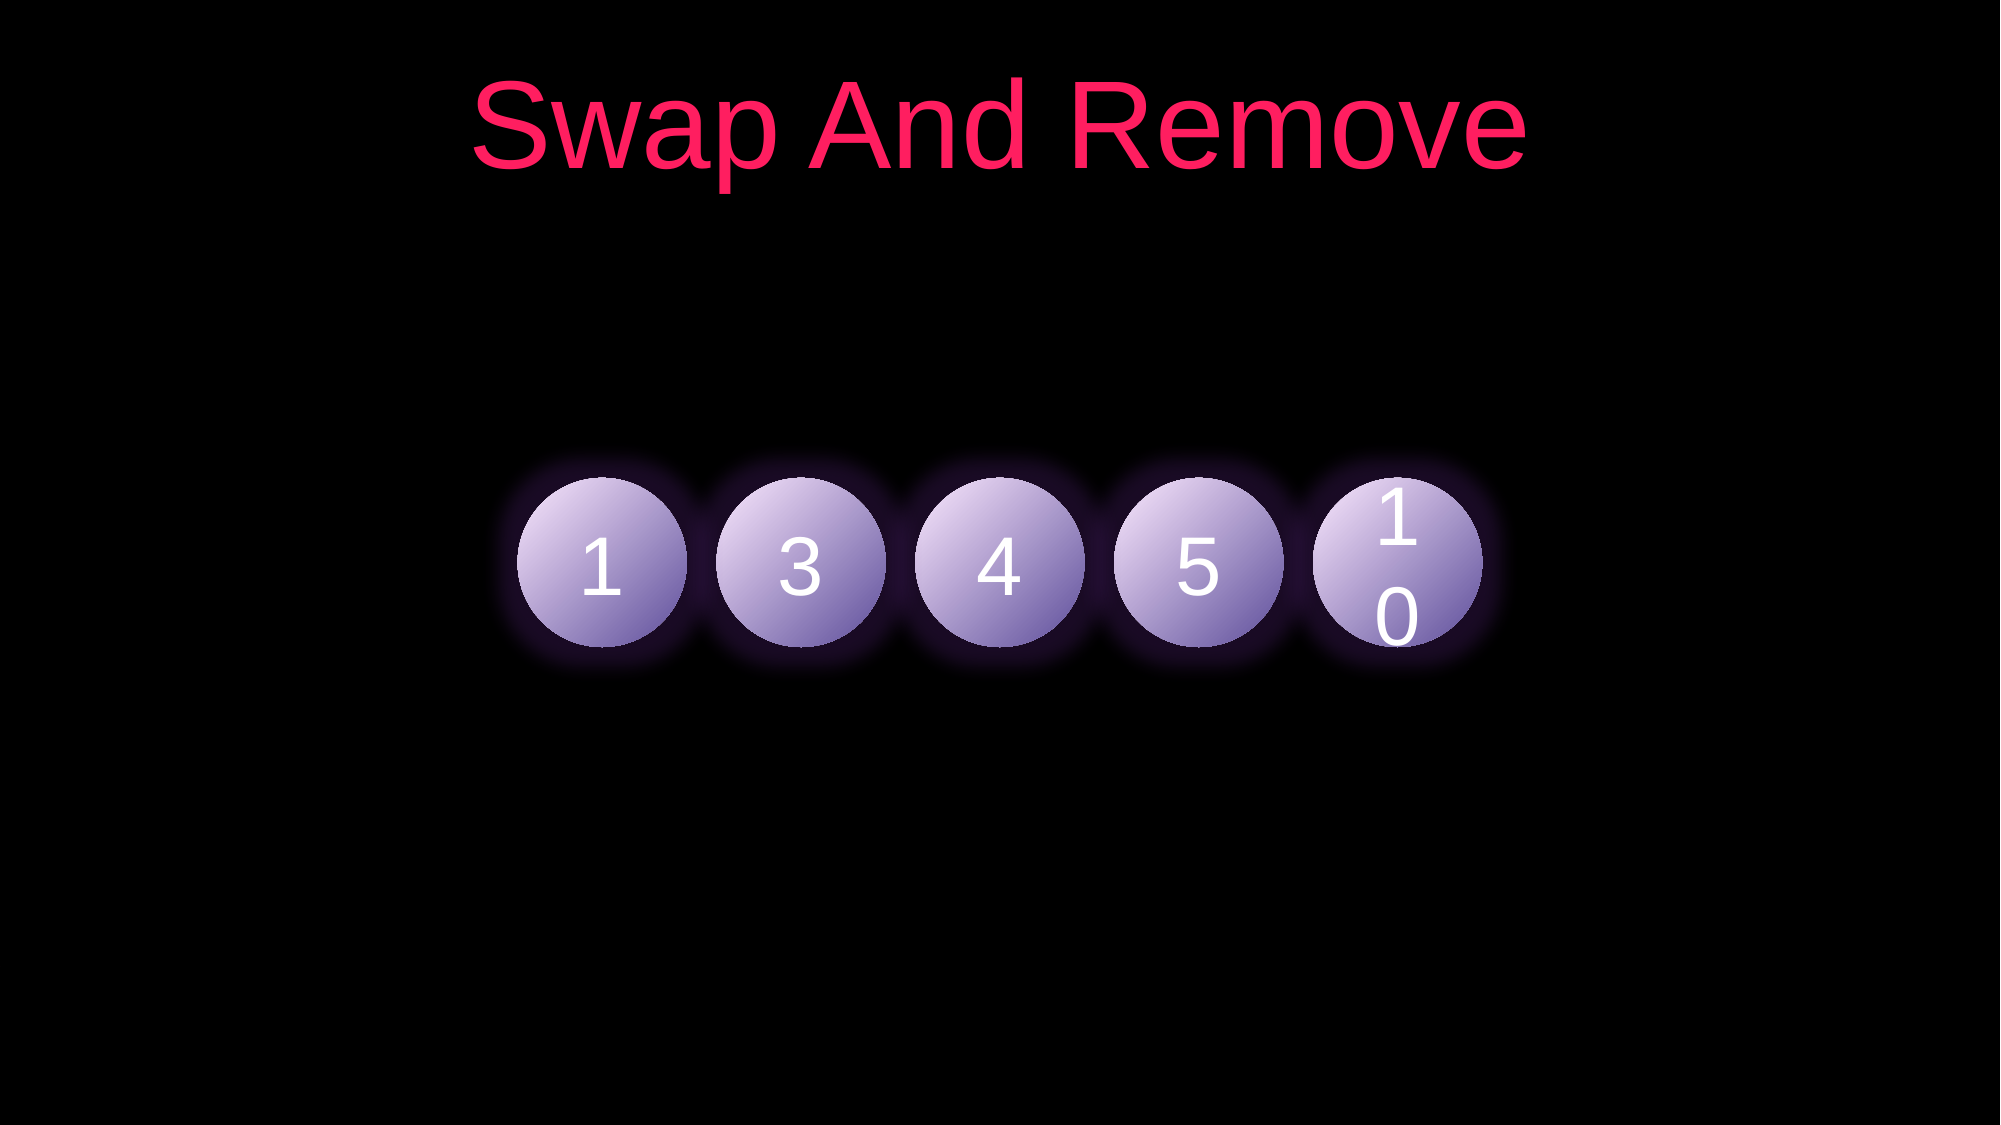

Complexity
Swap And Remove
Why (not) to Use?
Efficient Time Complexity - O(N log N) is efficient time complexity for a limited input size. After that, CPU operations become too complex and skyrockets.

Memory Usage – Memory usage can be minimal because it doesn’t need additional memory space. This results unstable sorting algorithm.

Simplicity – It’s simple to understand, hard to optimize and program.
Time Complexity: O(N log N)
10
1
3
5
4
Input Size
CPU operations